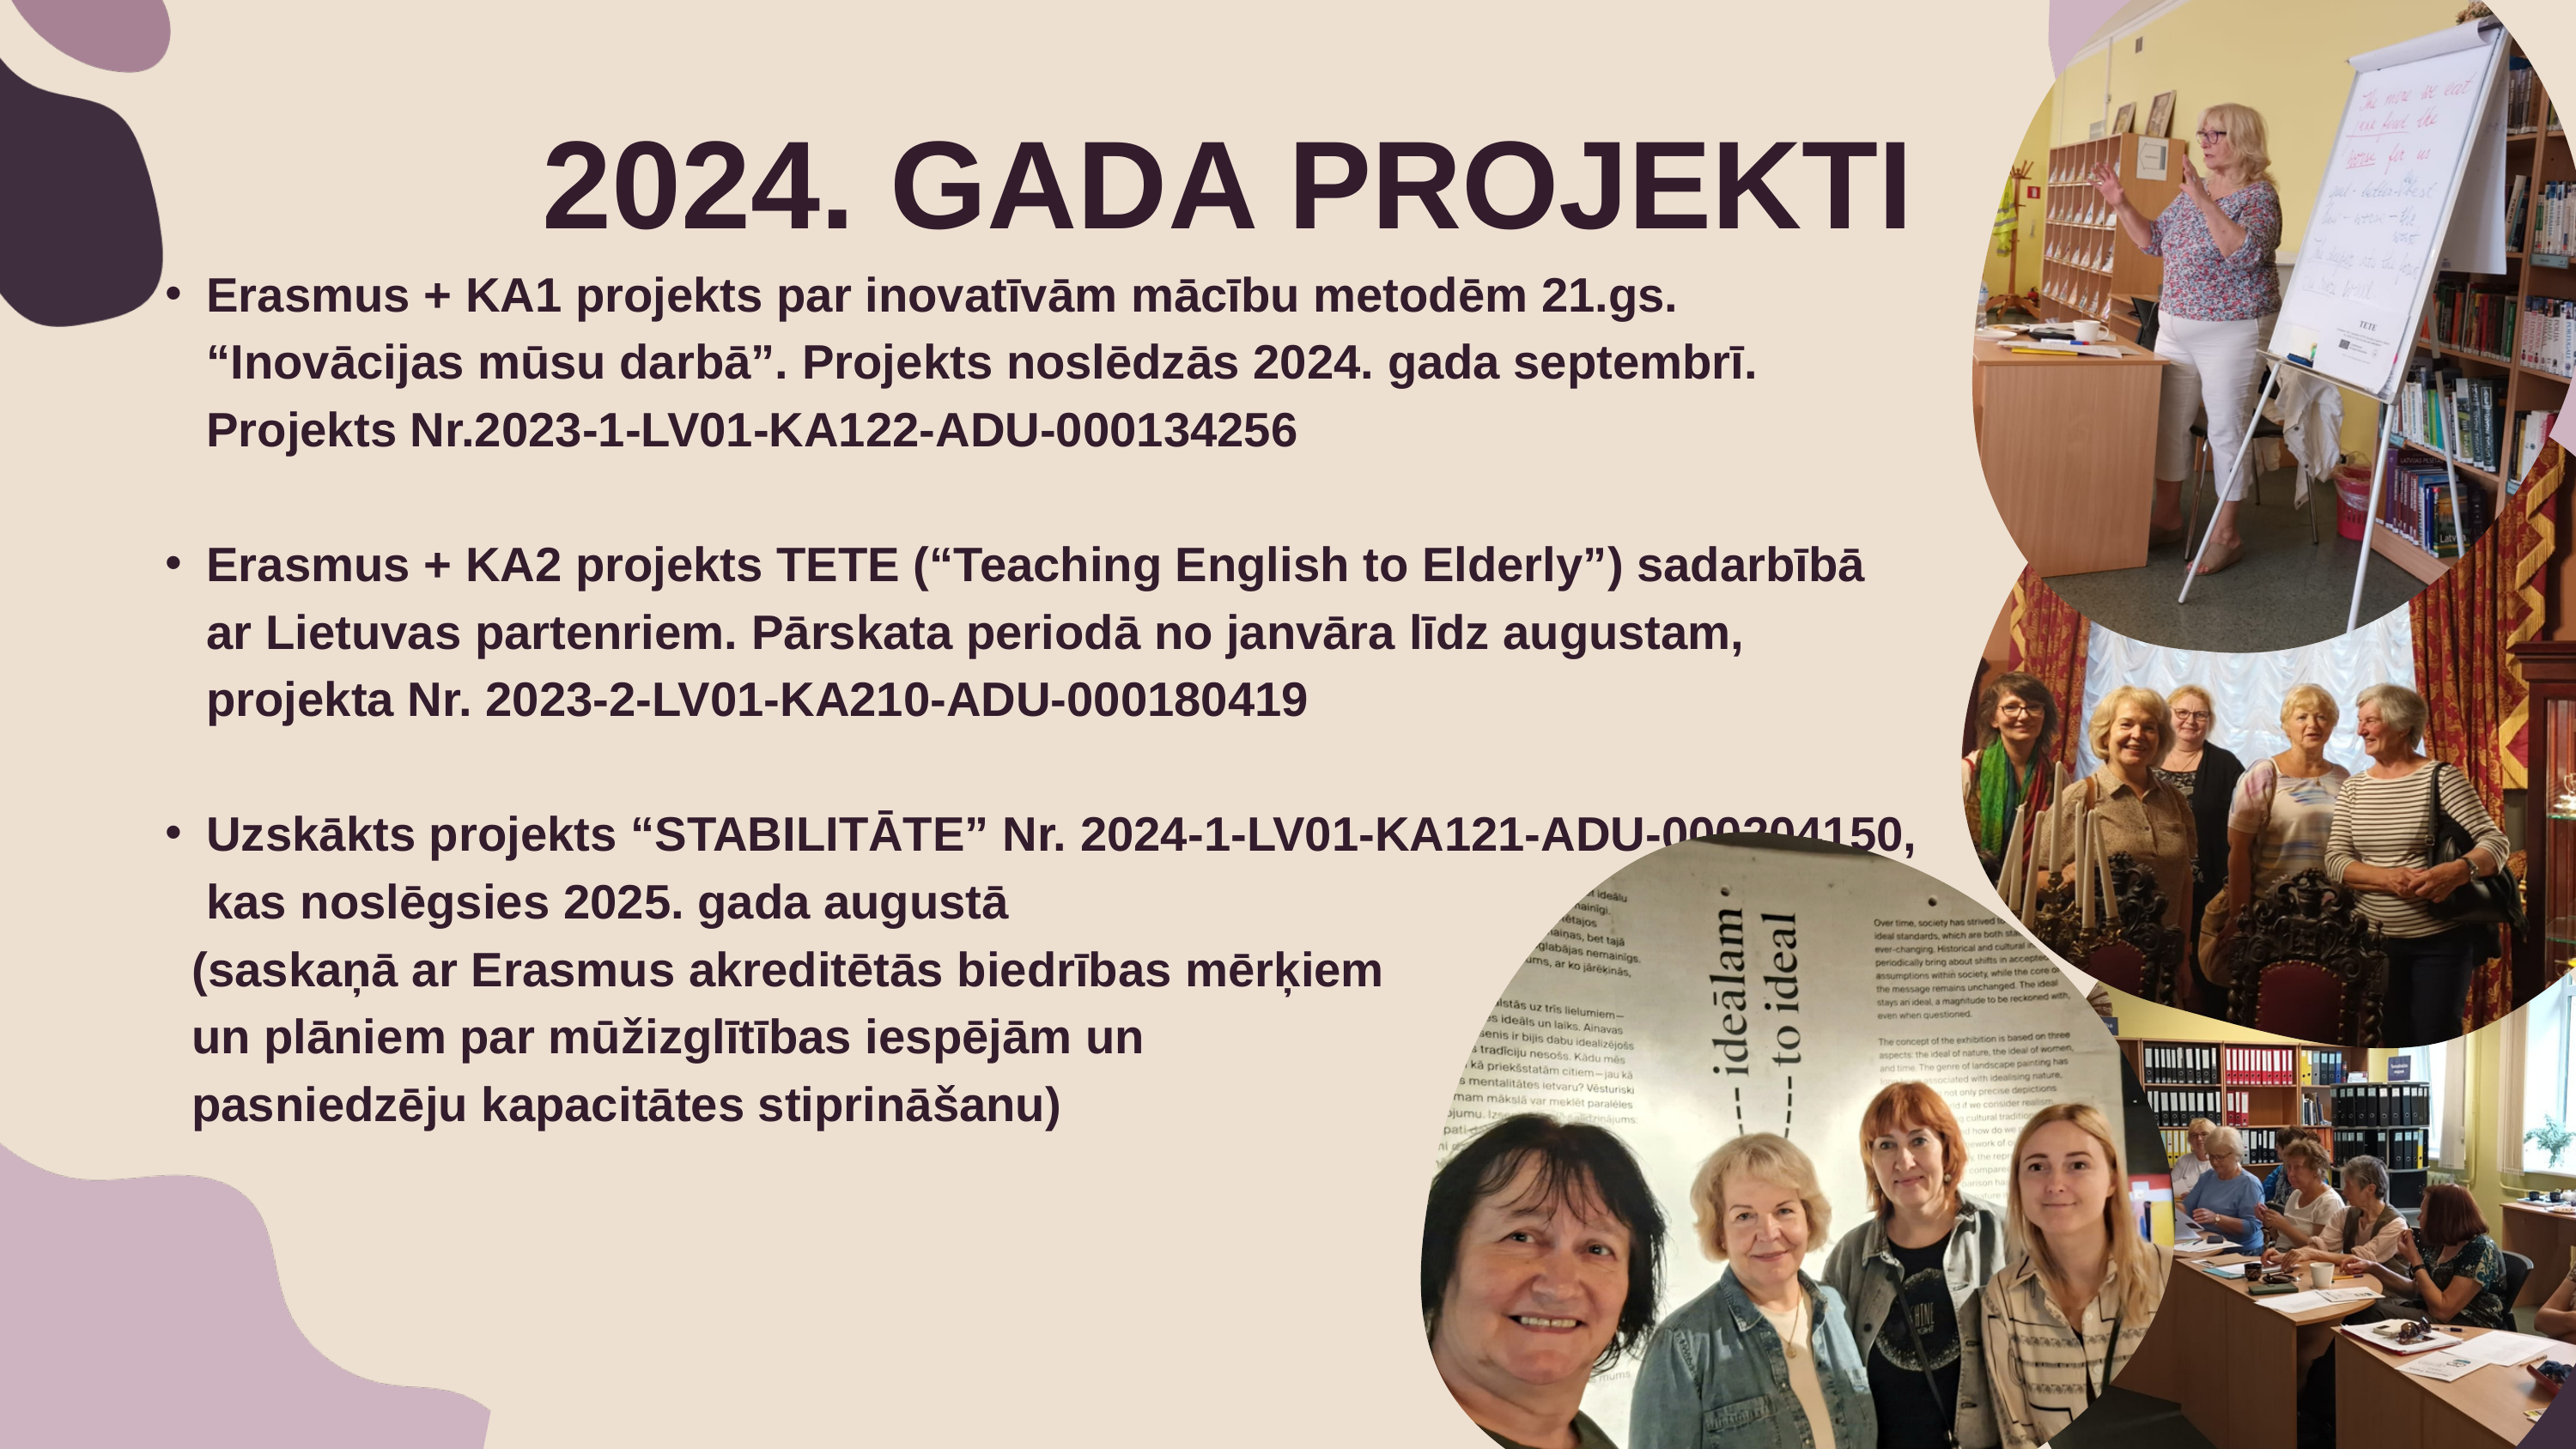

2024. GADA PROJEKTI
Erasmus + KA1 projekts par inovatīvām mācību metodēm 21.gs. “Inovācijas mūsu darbā”. Projekts noslēdzās 2024. gada septembrī. Projekts Nr.2023-1-LV01-KA122-ADU-000134256

Erasmus + KA2 projekts TETE (“Teaching English to Elderly”) sadarbībā ar Lietuvas partenriem. Pārskata periodā no janvāra līdz augustam, projekta Nr. 2023-2-LV01-KA210-ADU-000180419

Uzskākts projekts “STABILITĀTE” Nr. 2024-1-LV01-KA121-ADU-000204150, kas noslēgsies 2025. gada augustā
     (saskaņā ar Erasmus akreditētās biedrības mērķiem
     un plāniem par mūžizglītības iespējām un
     pasniedzēju kapacitātes stiprināšanu)